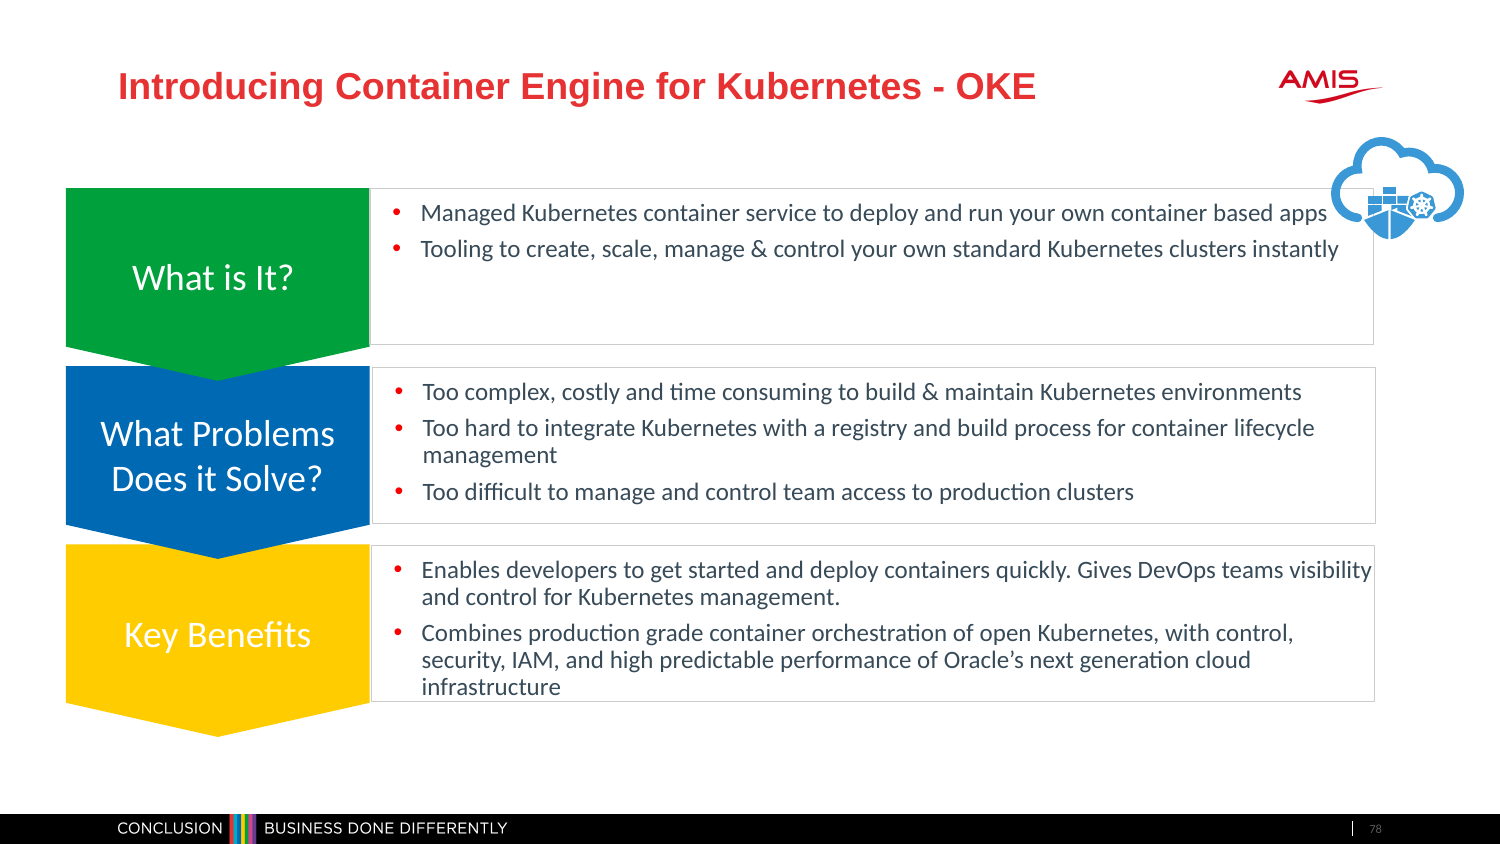

# Introducing Container Engine for Kubernetes - OKE
What is It?

Managed Kubernetes container service to deploy and run your own container based apps
Tooling to create, scale, manage & control your own standard Kubernetes clusters instantly
What Problems Does it Solve?
Too complex, costly and time consuming to build & maintain Kubernetes environments
Too hard to integrate Kubernetes with a registry and build process for container lifecycle management
Too difficult to manage and control team access to production clusters

Key Benefits
Enables developers to get started and deploy containers quickly. Gives DevOps teams visibility and control for Kubernetes management.
Combines production grade container orchestration of open Kubernetes, with control, security, IAM, and high predictable performance of Oracle’s next generation cloud infrastructure

78